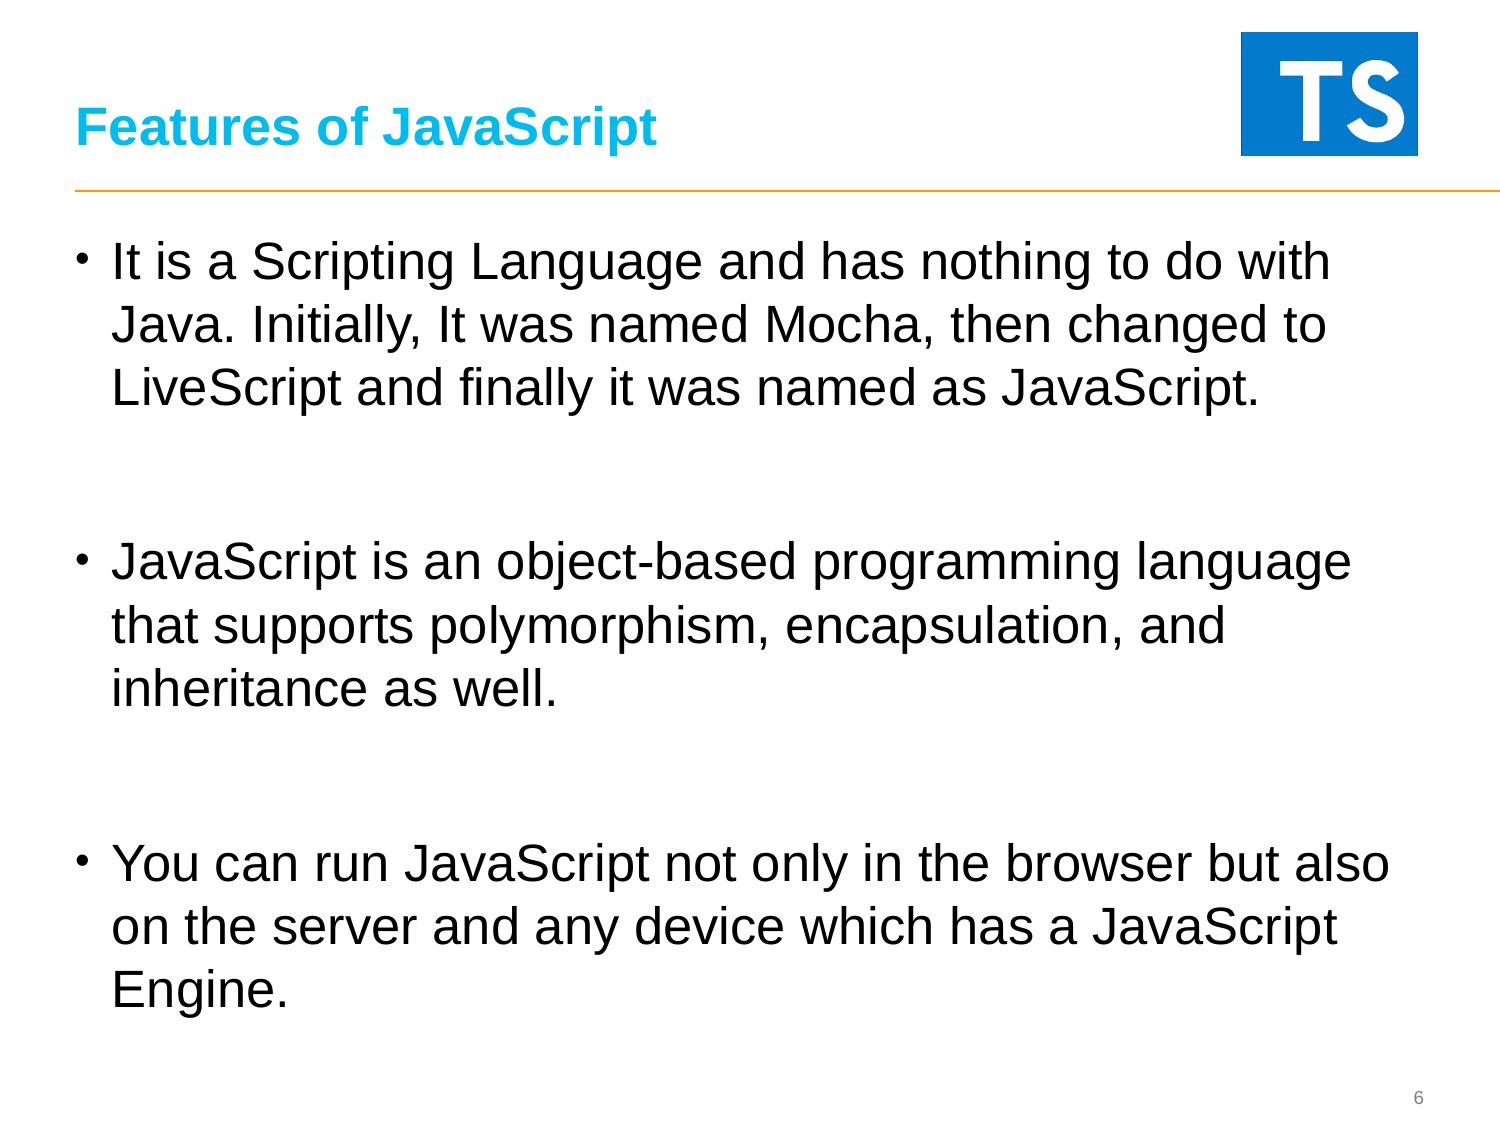

# Features of JavaScript
It is a Scripting Language and has nothing to do with Java. Initially, It was named Mocha, then changed to LiveScript and finally it was named as JavaScript.

JavaScript is an object-based programming language that supports polymorphism, encapsulation, and inheritance as well.

You can run JavaScript not only in the browser but also on the server and any device which has a JavaScript Engine.